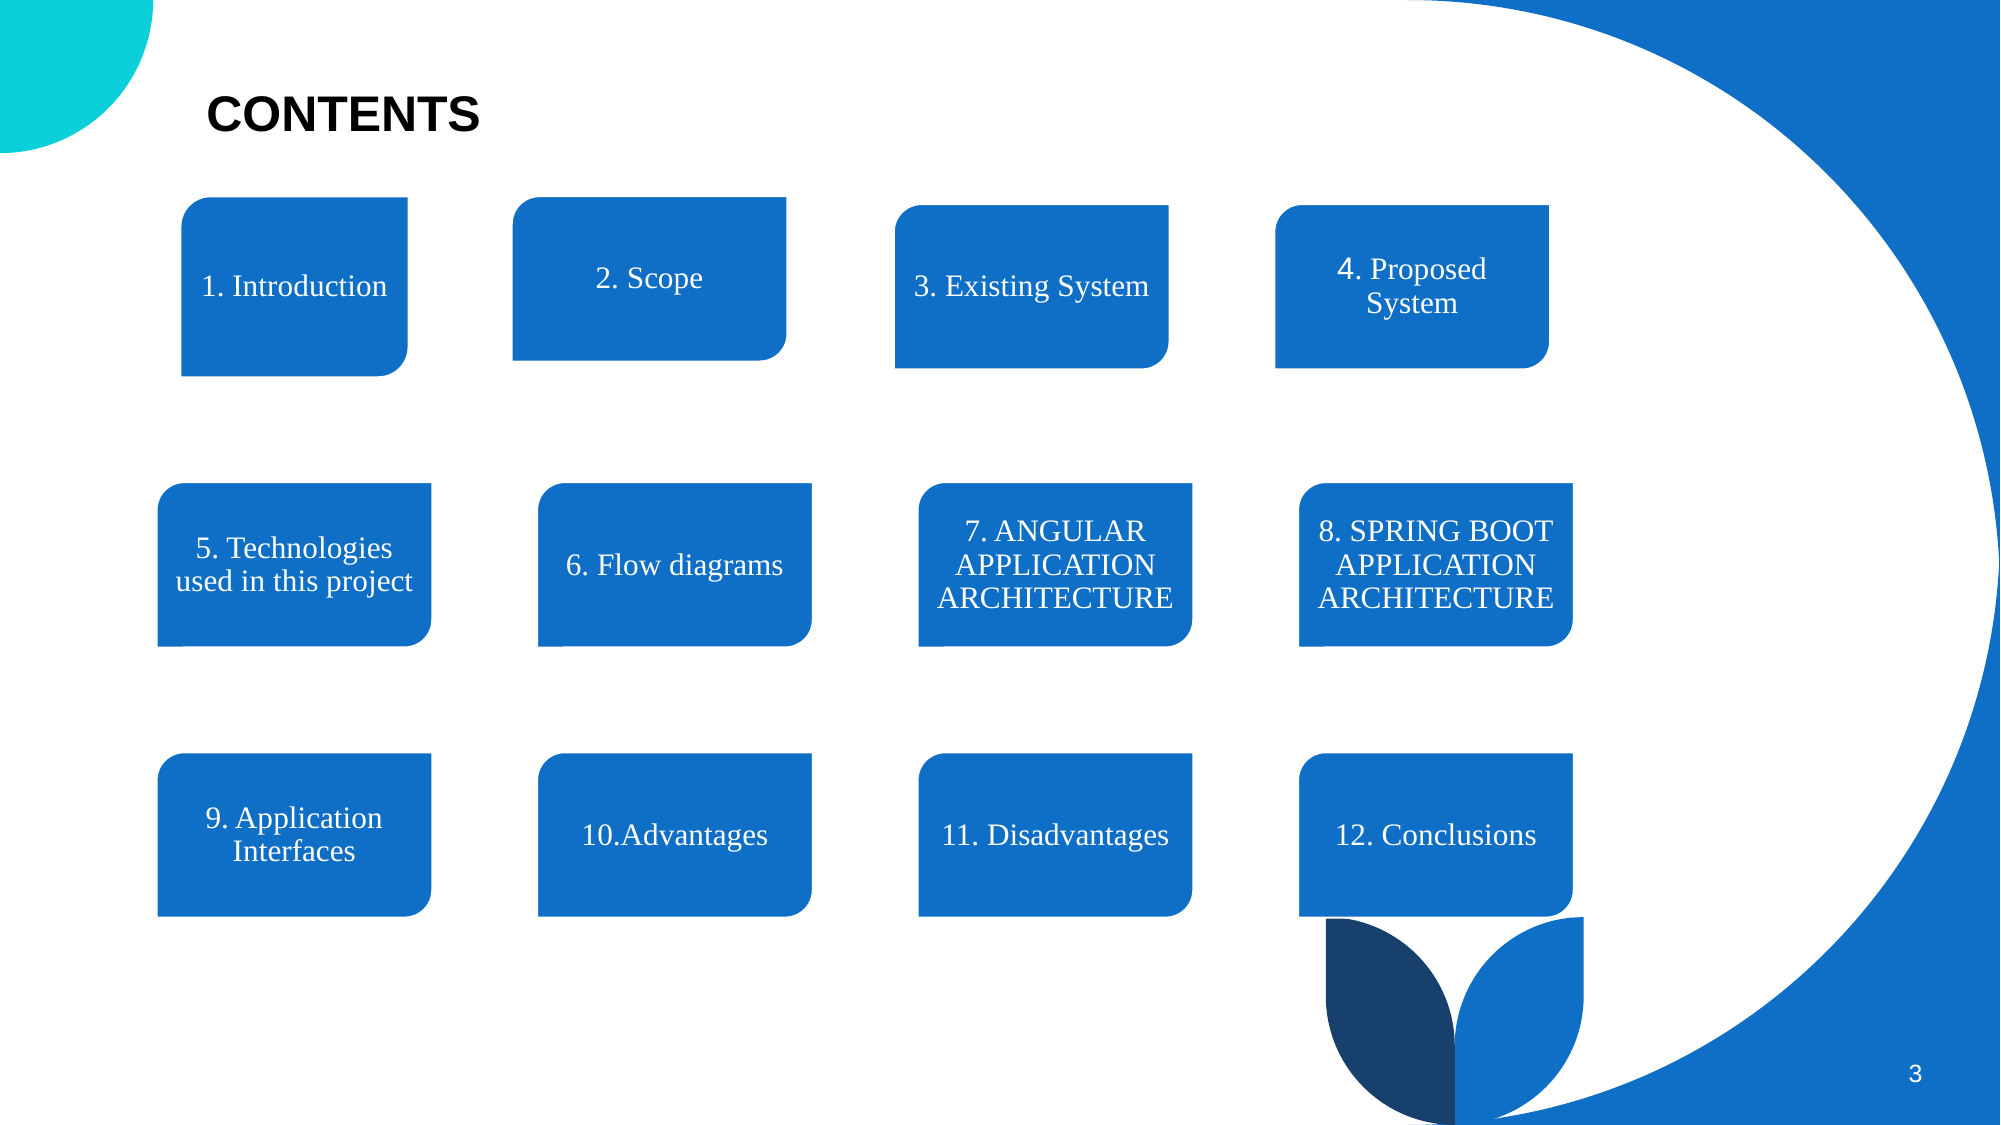

# CONTENTS
1. Introduction
2. Scope
3. Existing System
4. Proposed System
5. Technologies used in this project
6. Flow diagrams
7. ANGULAR APPLICATION ARCHITECTURE
8. SPRING BOOT APPLICATION ARCHITECTURE
9. Application Interfaces
10.Advantages
11. Disadvantages
12. Conclusions
3